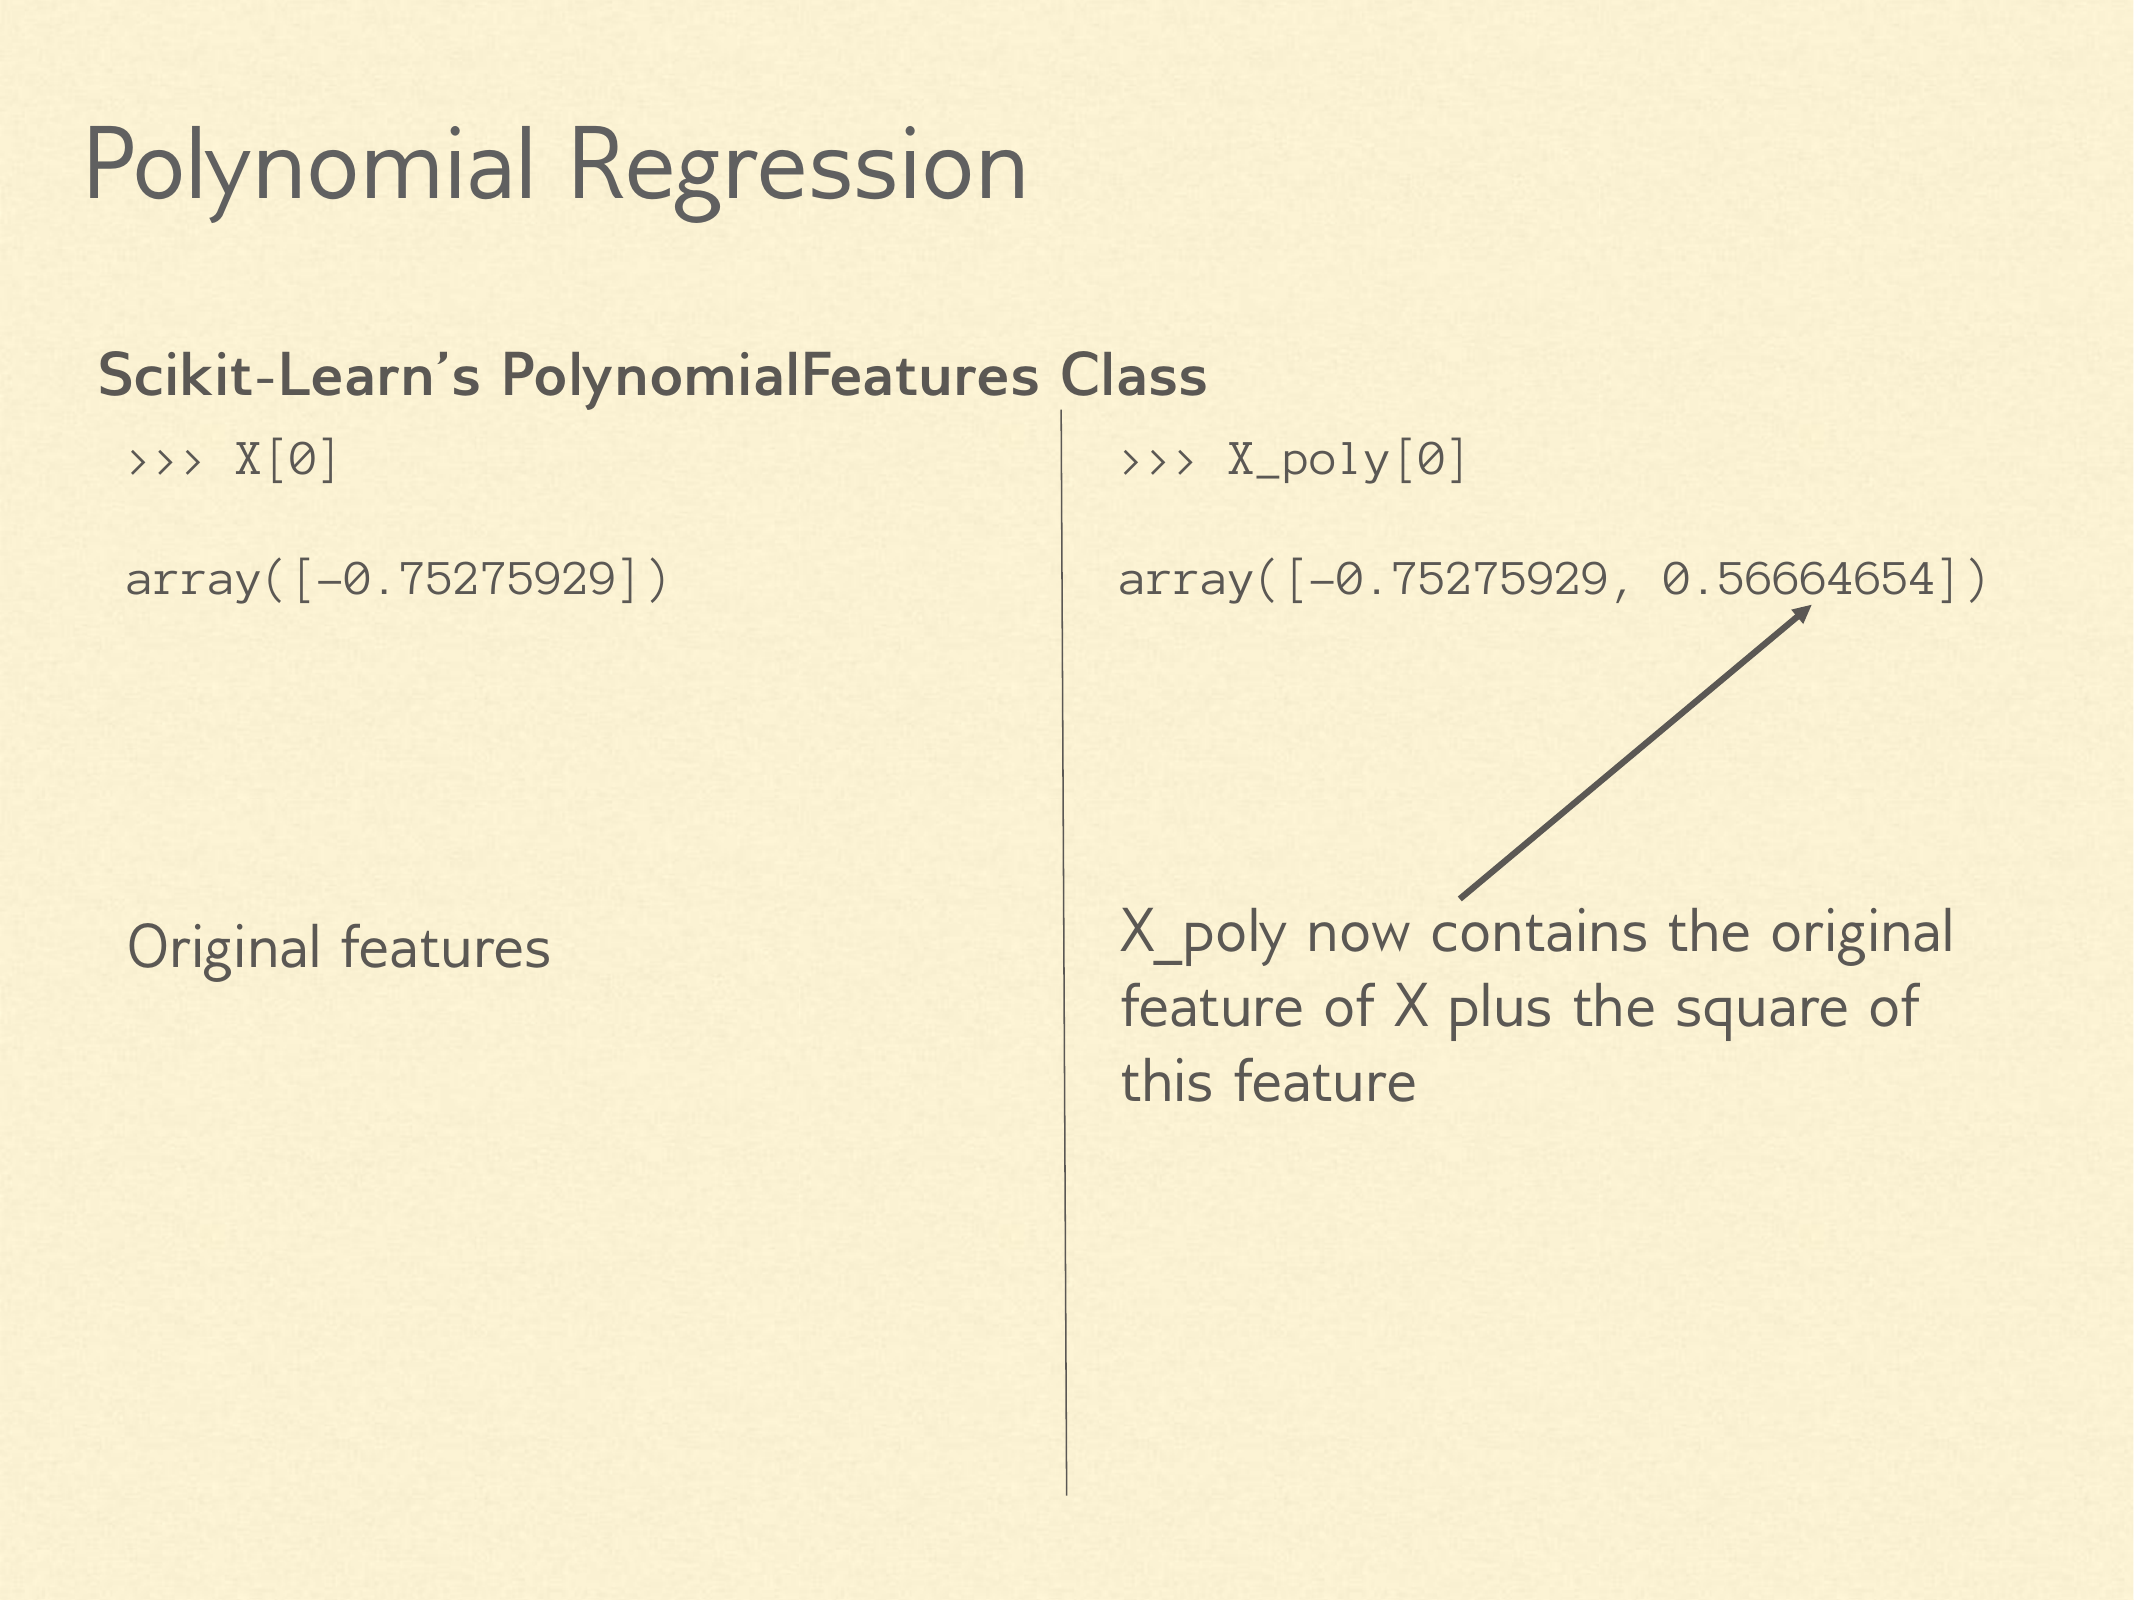

Polynomial Regression
Scikit-Learn’s PolynomialFeatures Class

>>> X[0]

array([-0.75275929])

Original features

>>> X_poly[0]

array([-0.75275929, 0.56664654])

X_poly now contains the original feature of X plus the square of this feature